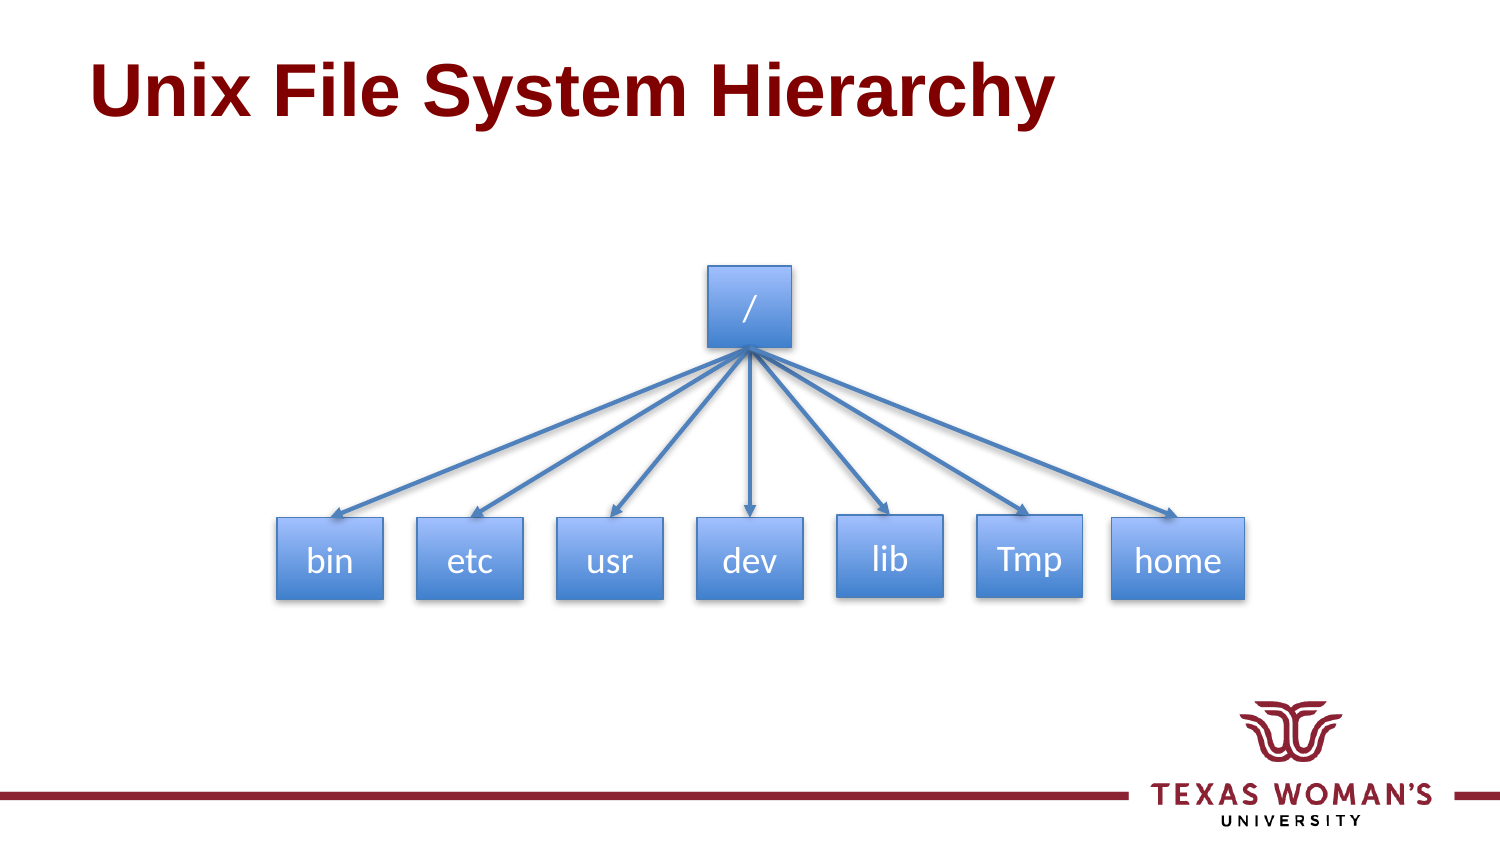

# Unix File System Hierarchy
/
Tmp
lib
bin
etc
usr
dev
home